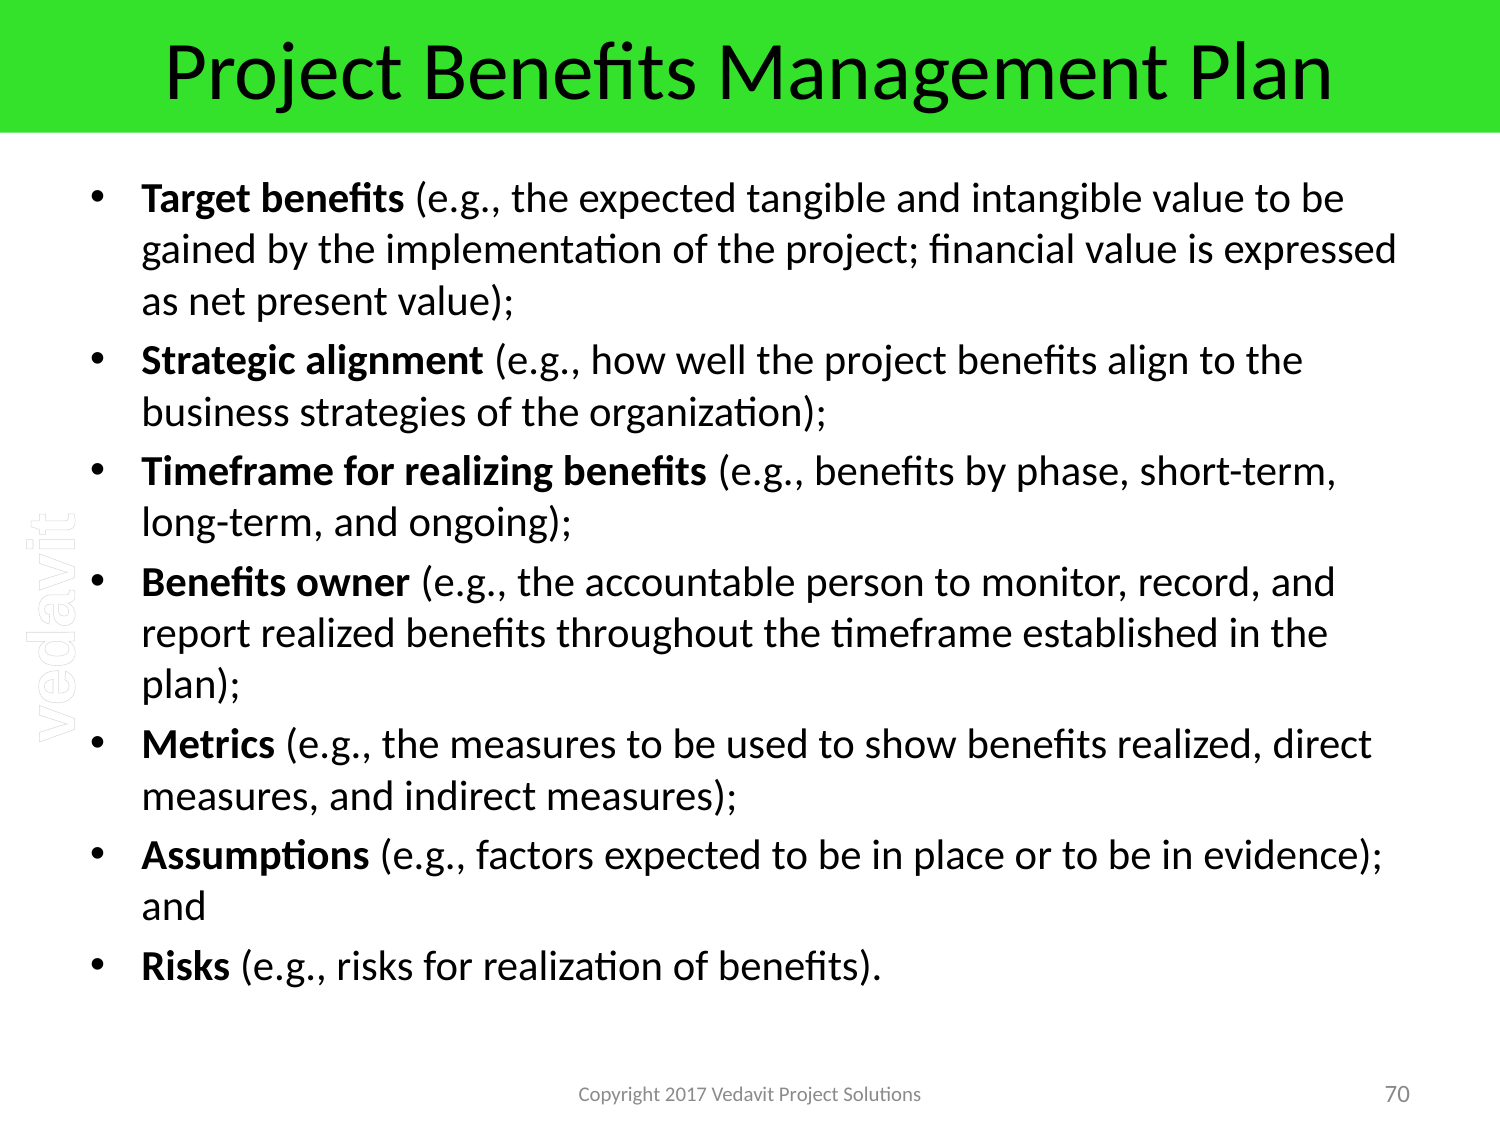

# Project Benefits Management Plan
Target benefits (e.g., the expected tangible and intangible value to be gained by the implementation of the project; financial value is expressed as net present value);
Strategic alignment (e.g., how well the project benefits align to the business strategies of the organization);
Timeframe for realizing benefits (e.g., benefits by phase, short-term, long-term, and ongoing);
Benefits owner (e.g., the accountable person to monitor, record, and report realized benefits throughout the timeframe established in the plan);
Metrics (e.g., the measures to be used to show benefits realized, direct measures, and indirect measures);
Assumptions (e.g., factors expected to be in place or to be in evidence); and
Risks (e.g., risks for realization of benefits).
Copyright 2017 Vedavit Project Solutions
70